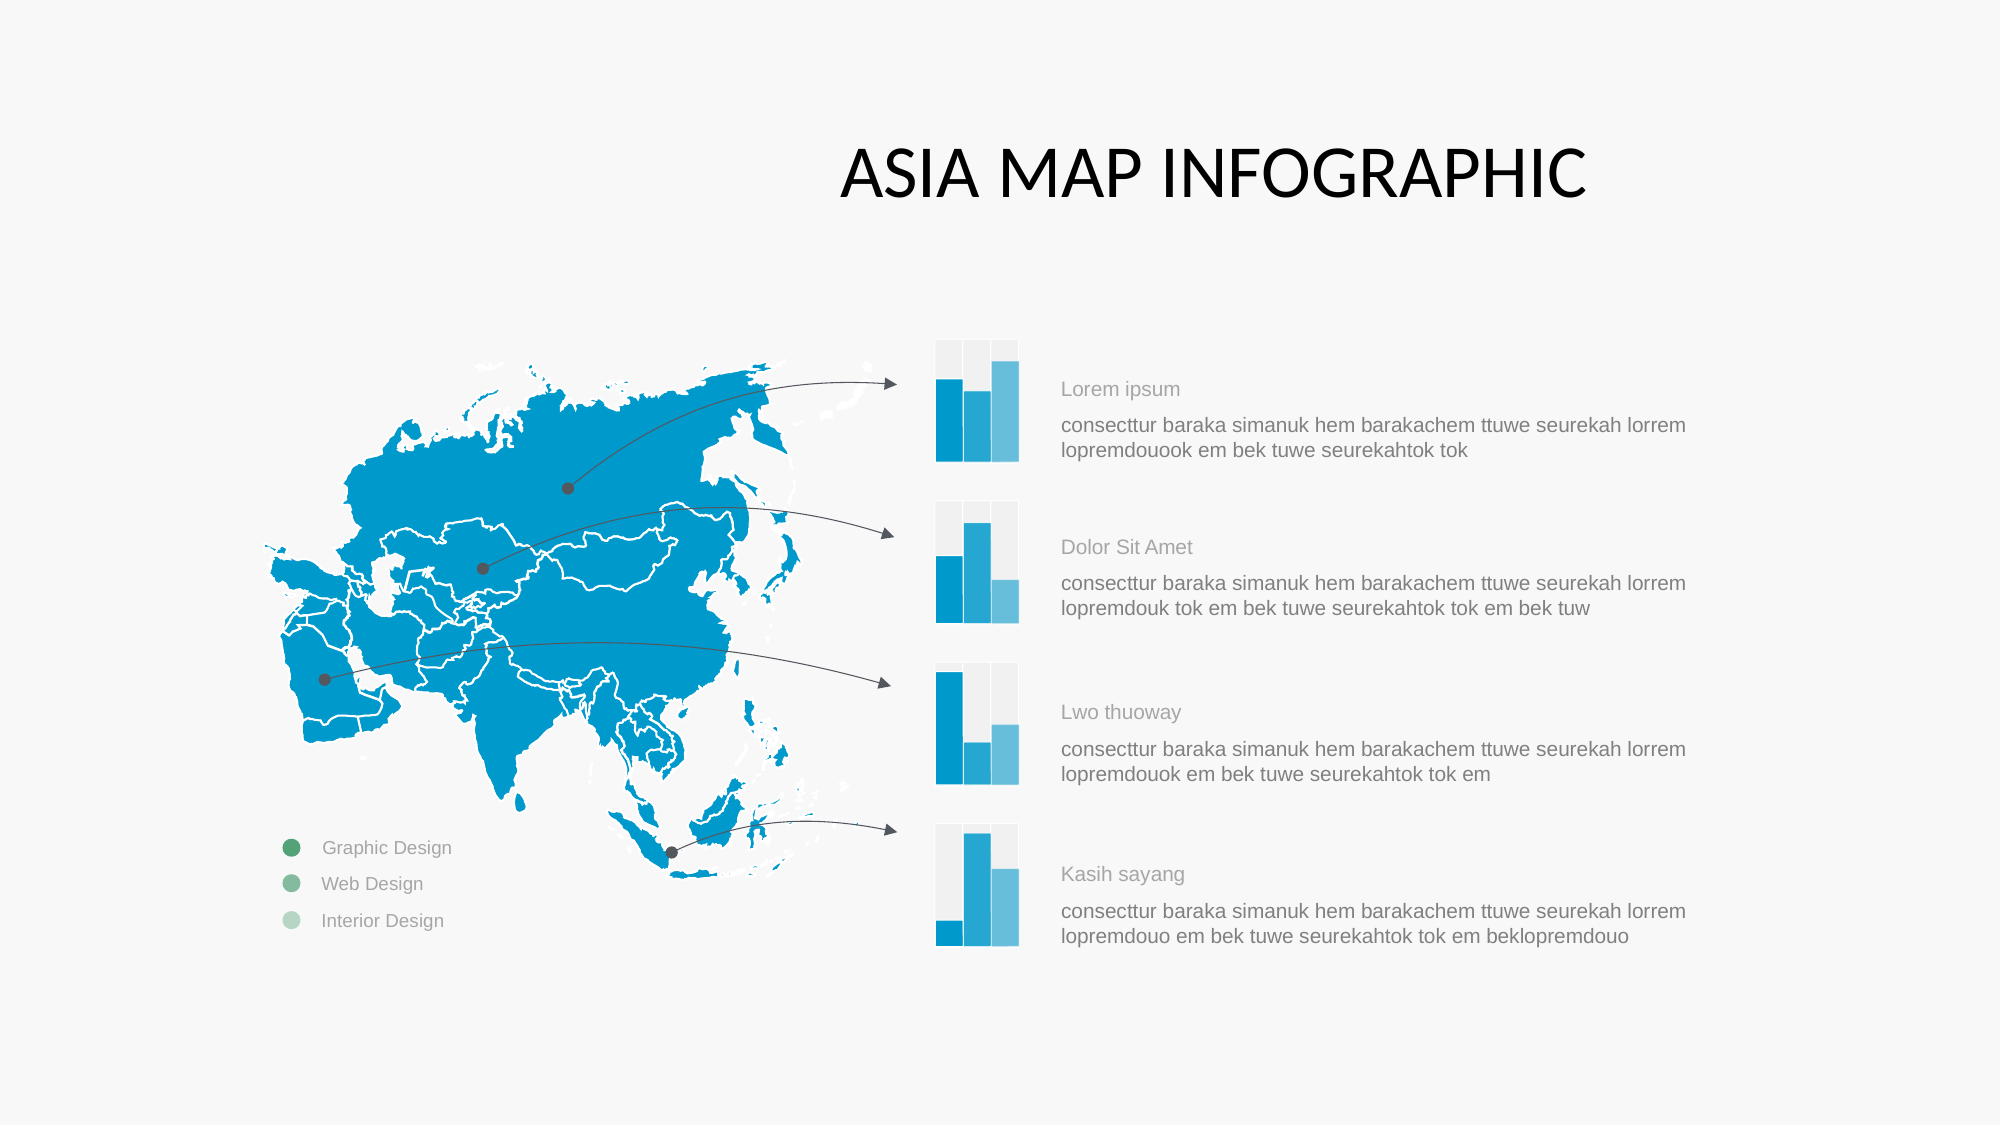

ASIA MAP INFOGRAPHIC

Lorem ipsum

consecttur baraka simanuk hem barakachem ttuwe seurekah lorrem lopremdouook em bek tuwe seurekahtok tok

Dolor Sit Amet

consecttur baraka simanuk hem barakachem ttuwe seurekah lorrem lopremdouk tok em bek tuwe seurekahtok tok em bek tuw

Lwo thuoway

consecttur baraka simanuk hem barakachem ttuwe seurekah lorrem lopremdouok em bek tuwe seurekahtok tok em

Graphic Design

Kasih sayang

Web Design

consecttur baraka simanuk hem barakachem ttuwe seurekah lorrem lopremdouo em bek tuwe seurekahtok tok em beklopremdouo
Interior Design